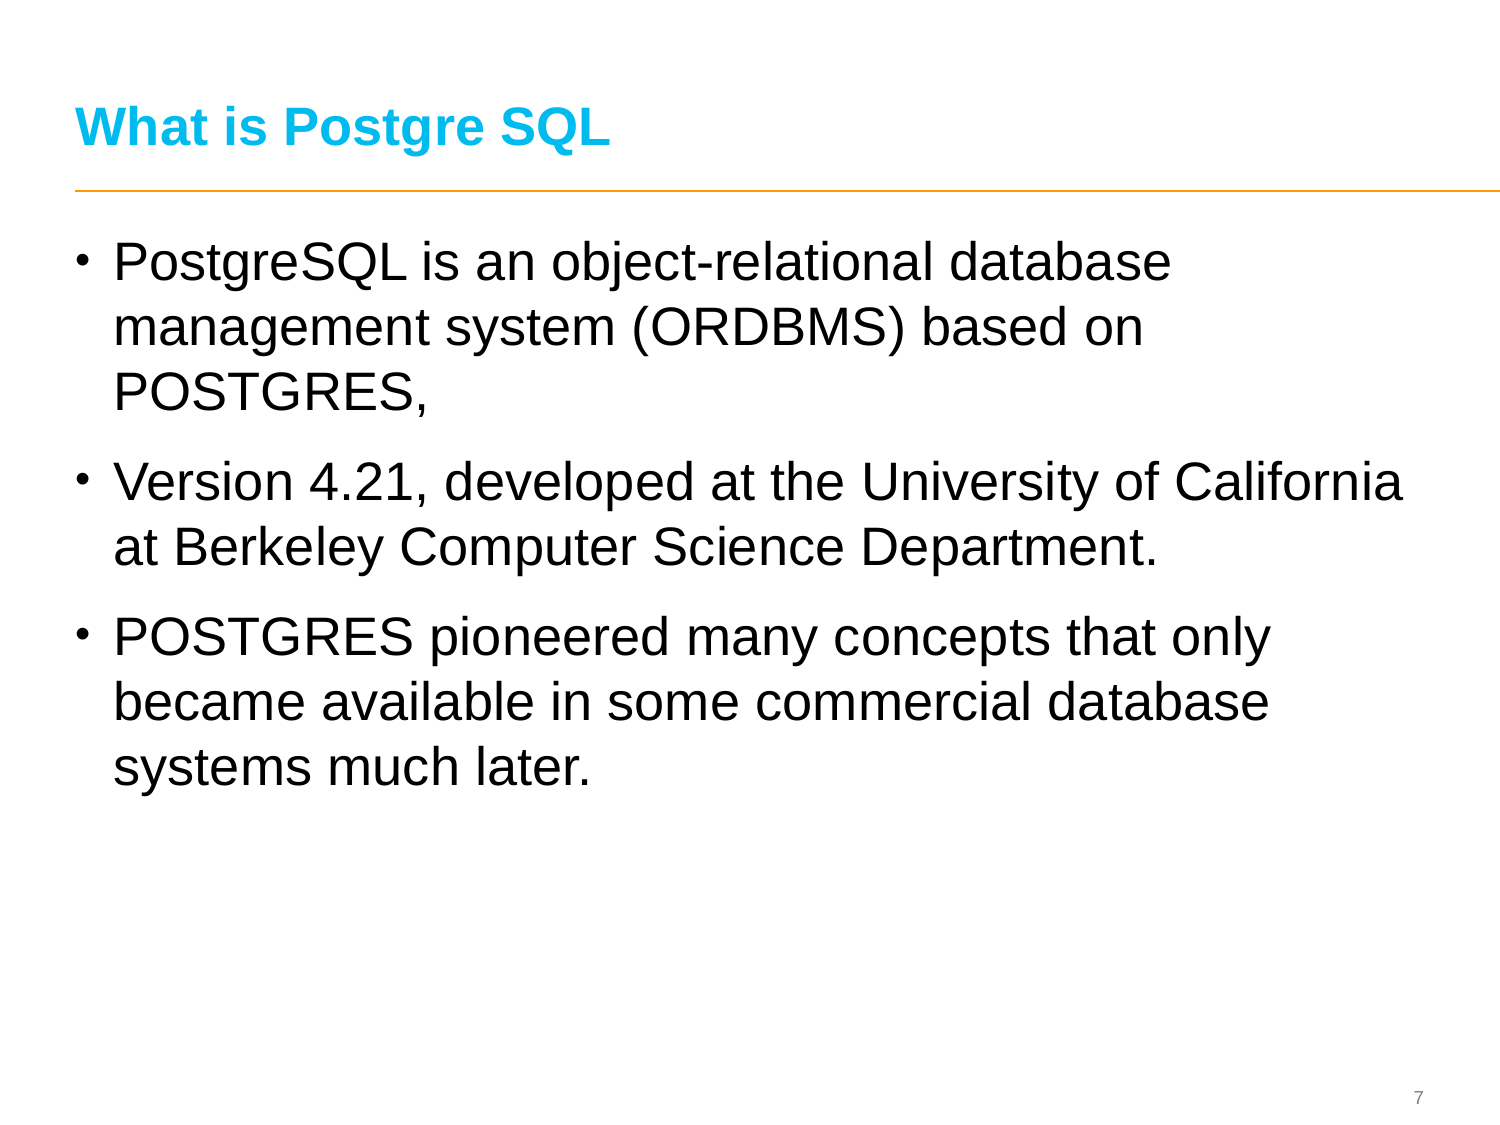

# What is Postgre SQL
PostgreSQL is an object-relational database management system (ORDBMS) based on POSTGRES,
Version 4.21, developed at the University of California at Berkeley Computer Science Department.
POSTGRES pioneered many concepts that only became available in some commercial database systems much later.